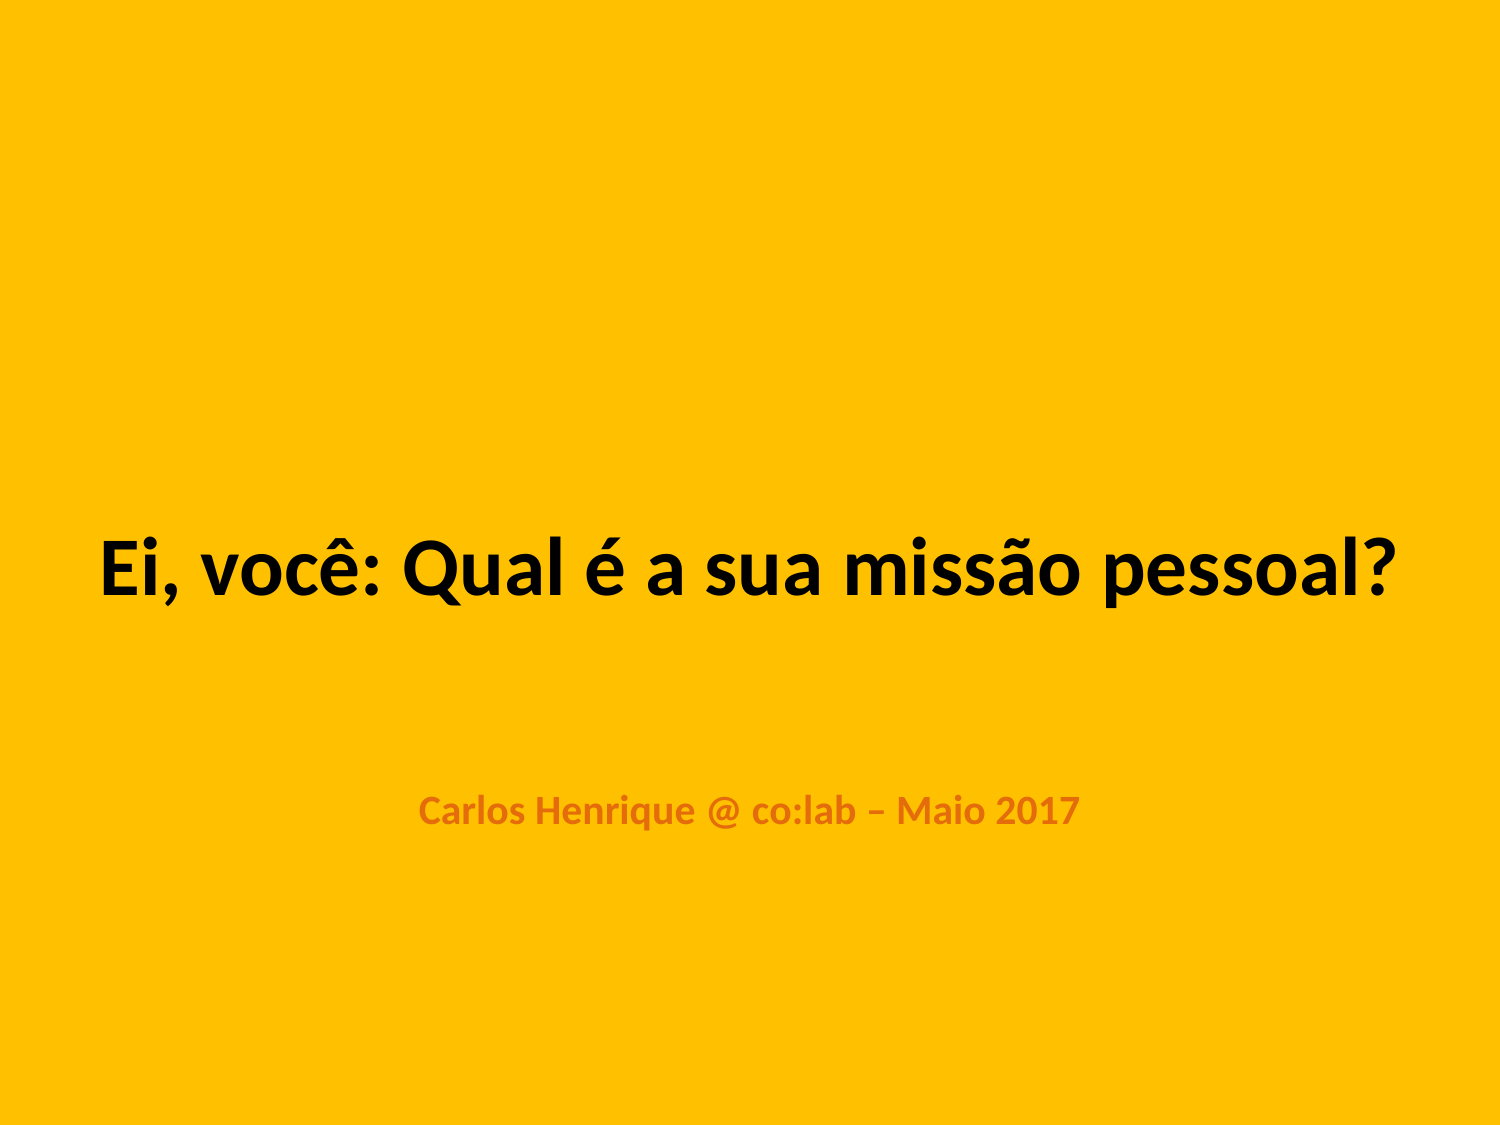

# Ei, você: Qual é a sua missão pessoal?
Carlos Henrique @ co:lab – Maio 2017